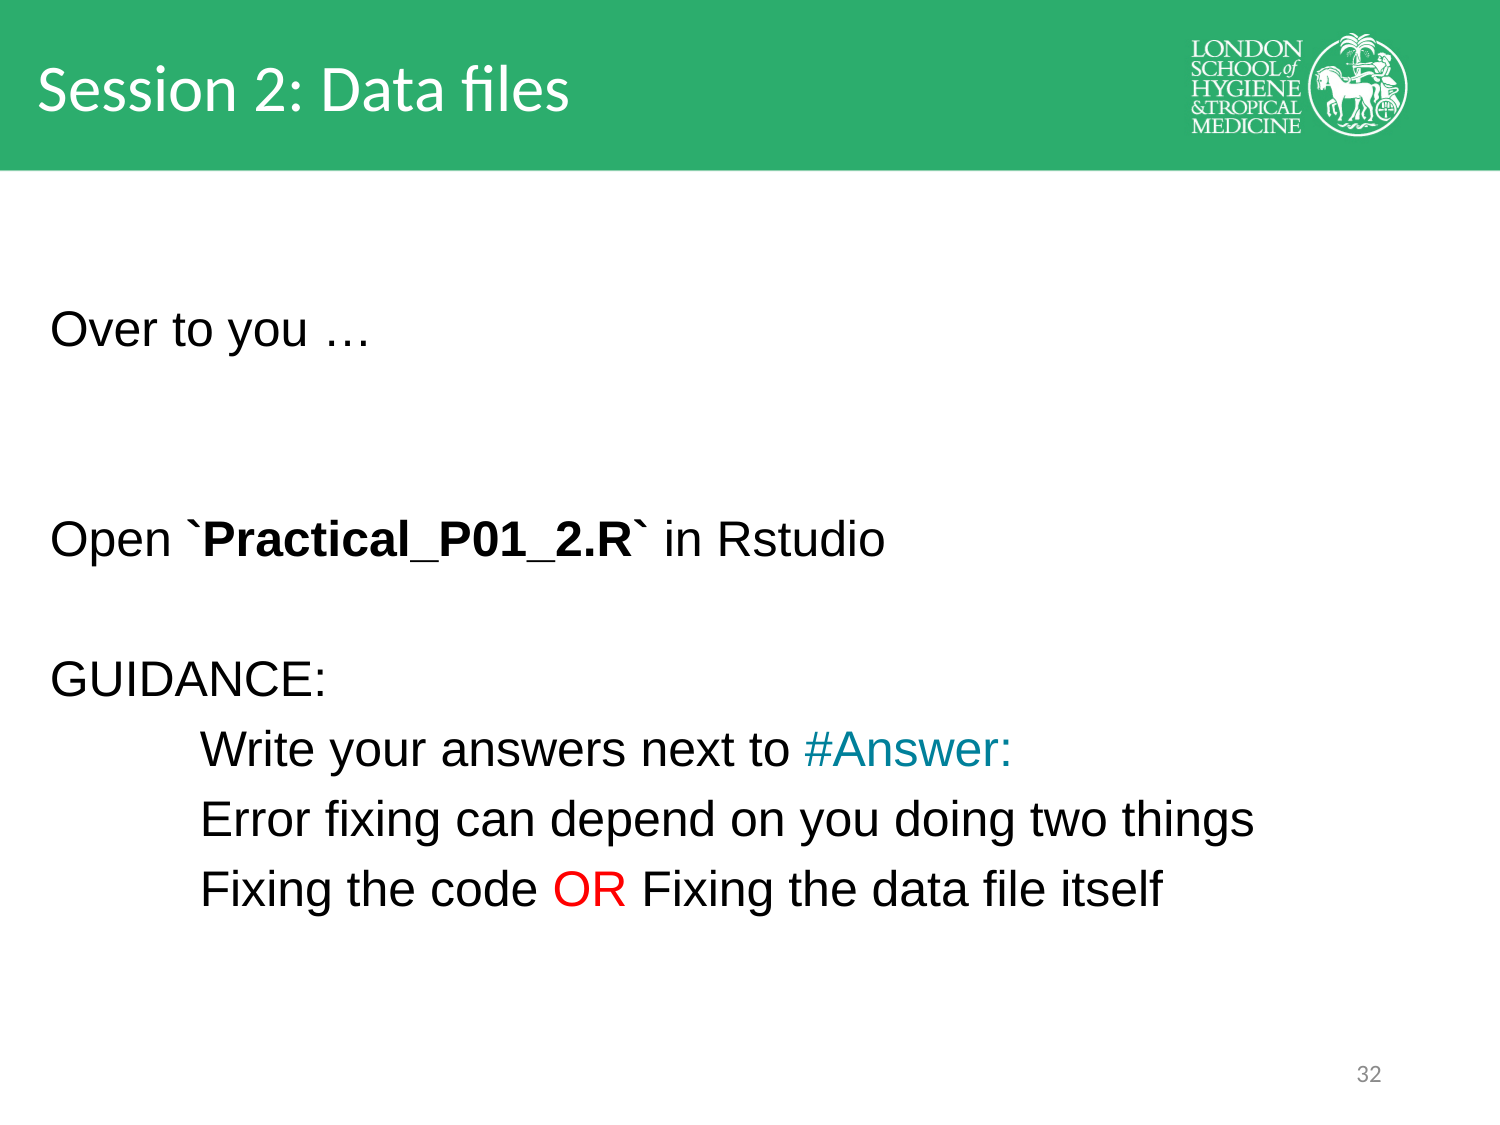

# Session 2: Data files
Over to you …

Open `Practical_P01_2.R` in Rstudio

GUIDANCE:
	Write your answers next to #Answer:
	Error fixing can depend on you doing two things
	Fixing the code OR Fixing the data file itself
32